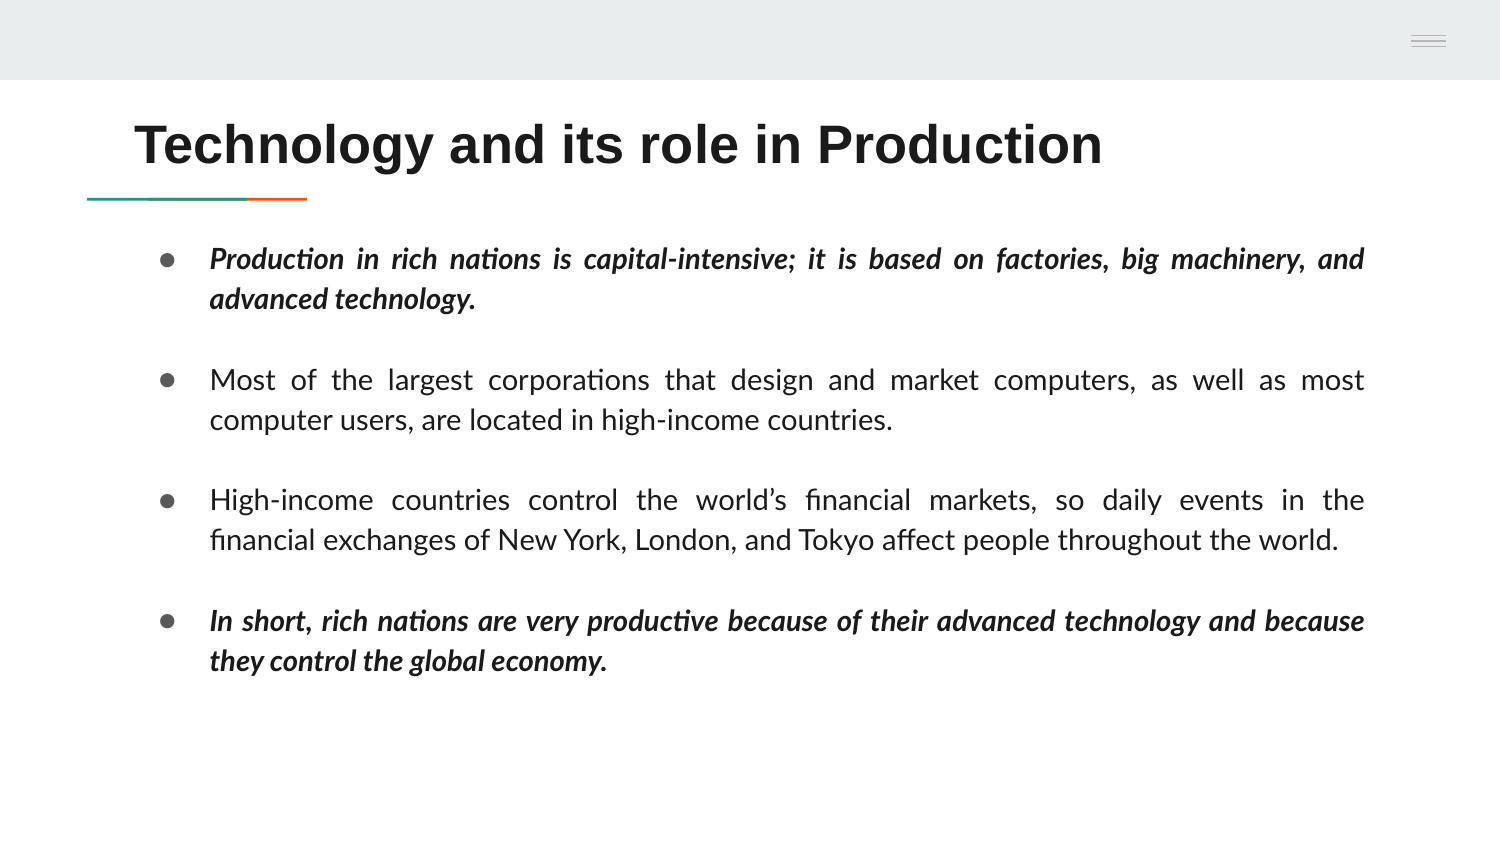

# Technology and its role in Production
Production in rich nations is capital-intensive; it is based on factories, big machinery, and advanced technology.

Most of the largest corporations that design and market computers, as well as most computer users, are located in high-income countries.

High-income countries control the world’s financial markets, so daily events in the financial exchanges of New York, London, and Tokyo affect people throughout the world.

In short, rich nations are very productive because of their advanced technology and because they control the global economy.